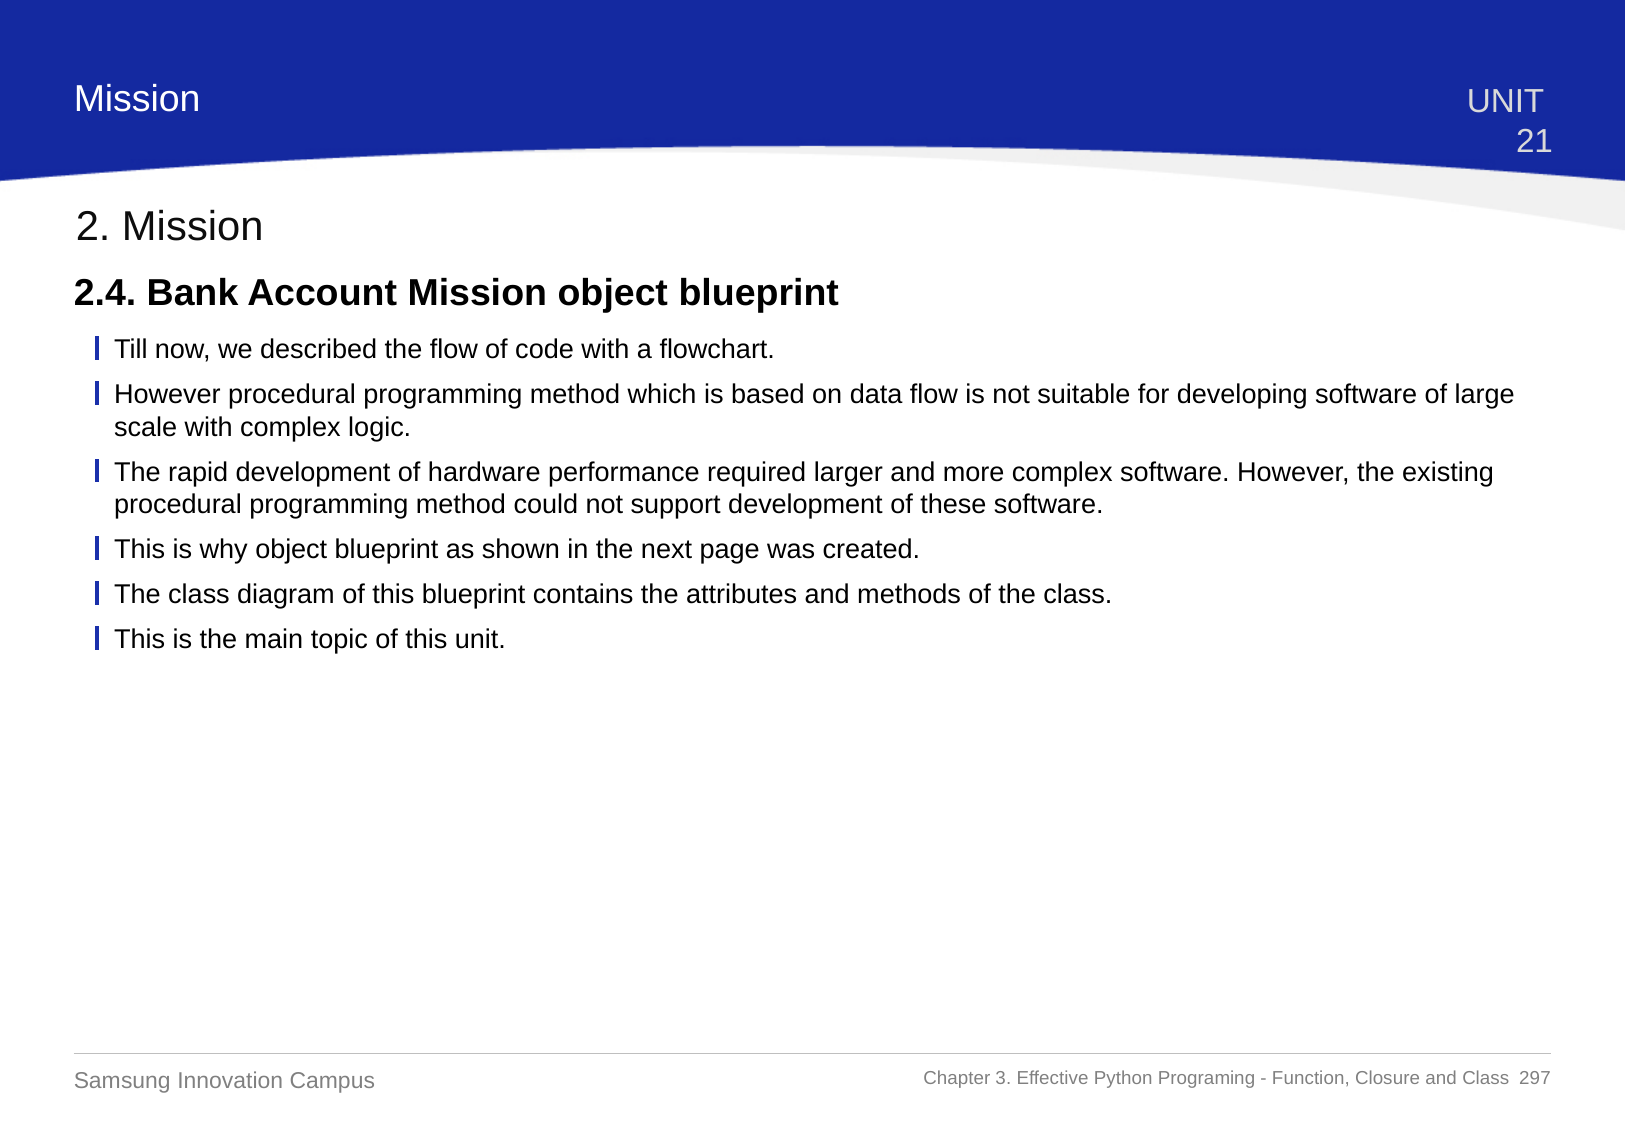

Mission
UNIT  21
2. Mission
2.4. Bank Account Mission object blueprint
Till now, we described the flow of code with a flowchart.
However procedural programming method which is based on data flow is not suitable for developing software of large scale with complex logic.
The rapid development of hardware performance required larger and more complex software. However, the existing procedural programming method could not support development of these software.
This is why object blueprint as shown in the next page was created.
The class diagram of this blueprint contains the attributes and methods of the class.
This is the main topic of this unit.